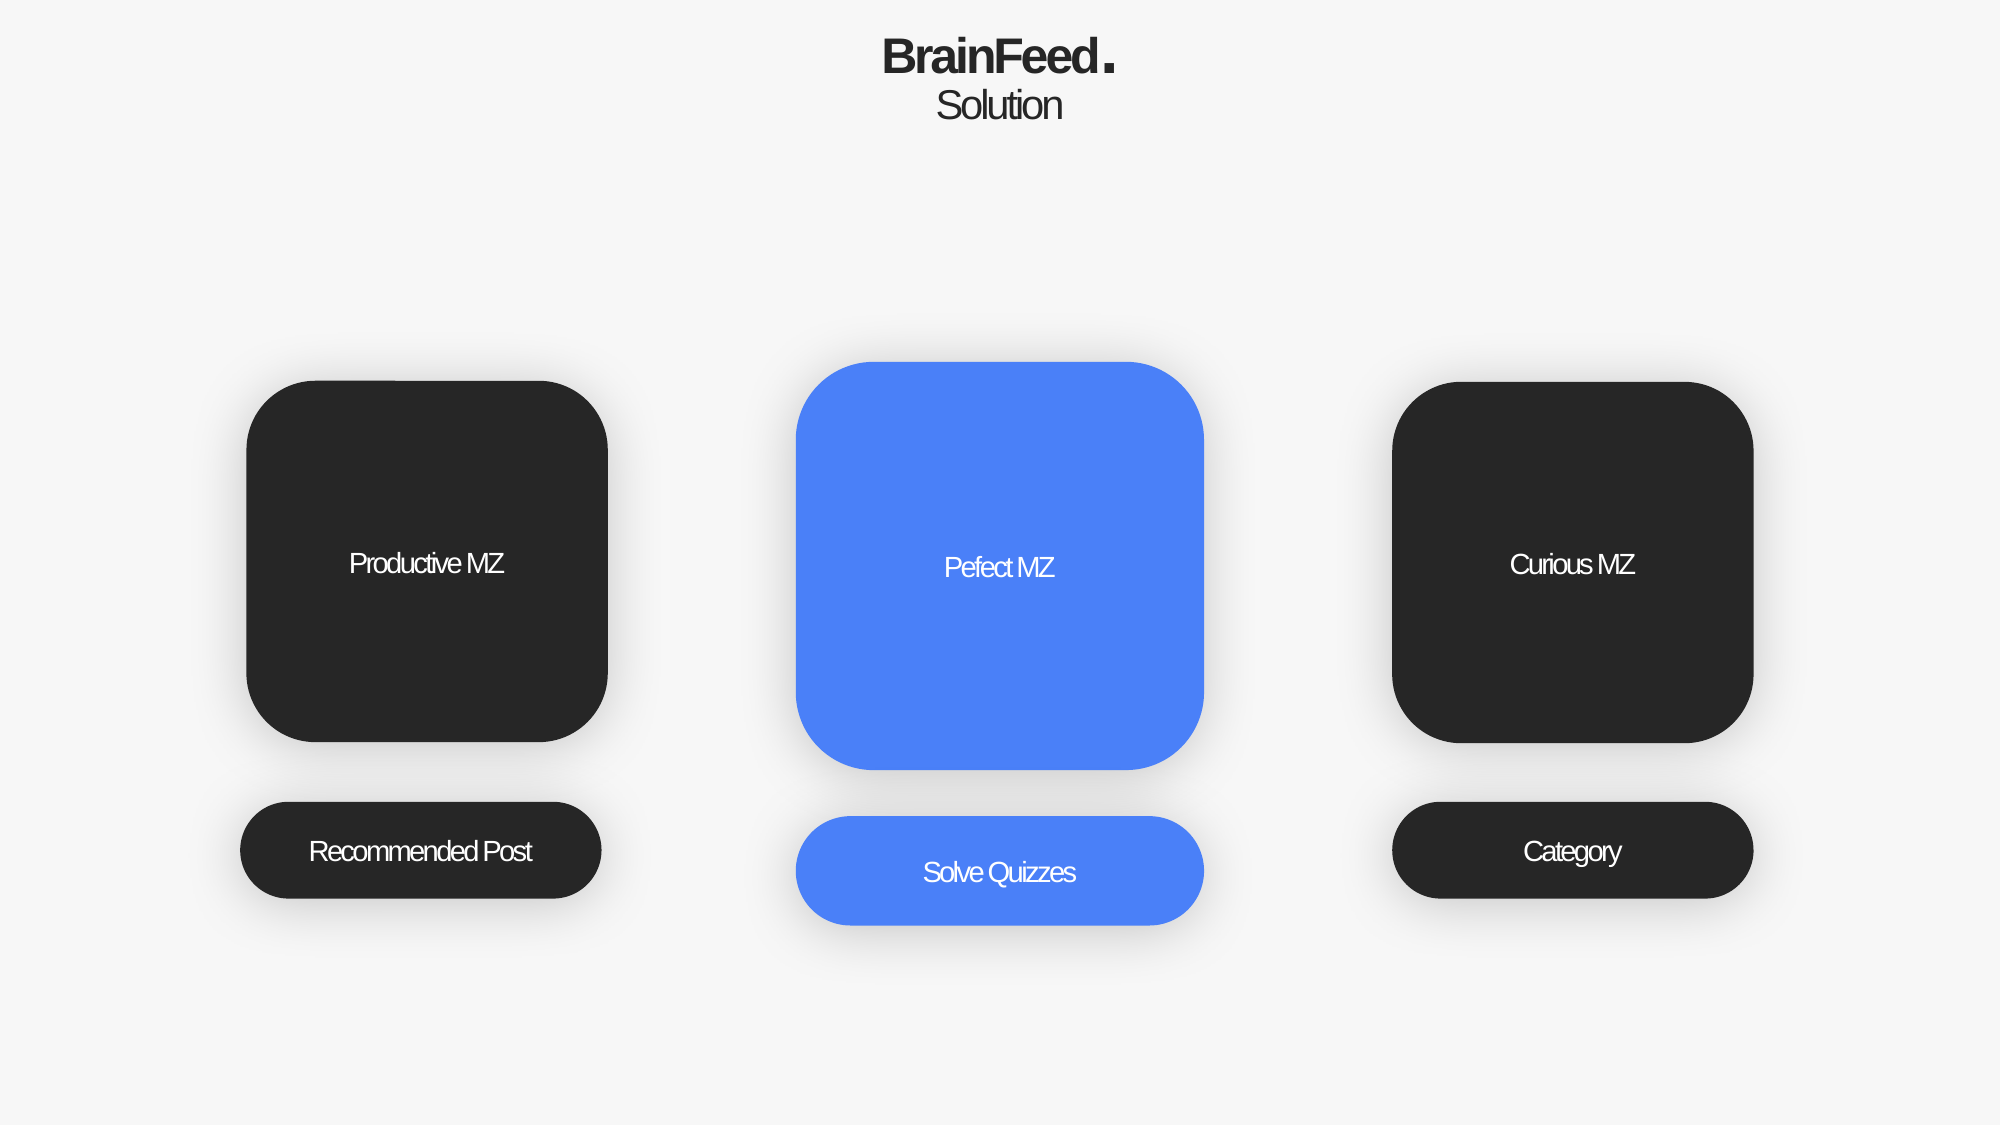

BrainFeed.
Solution
Pefect MZ
Productive MZ
Curious MZ
Category
Recommended Post
Solve Quizzes